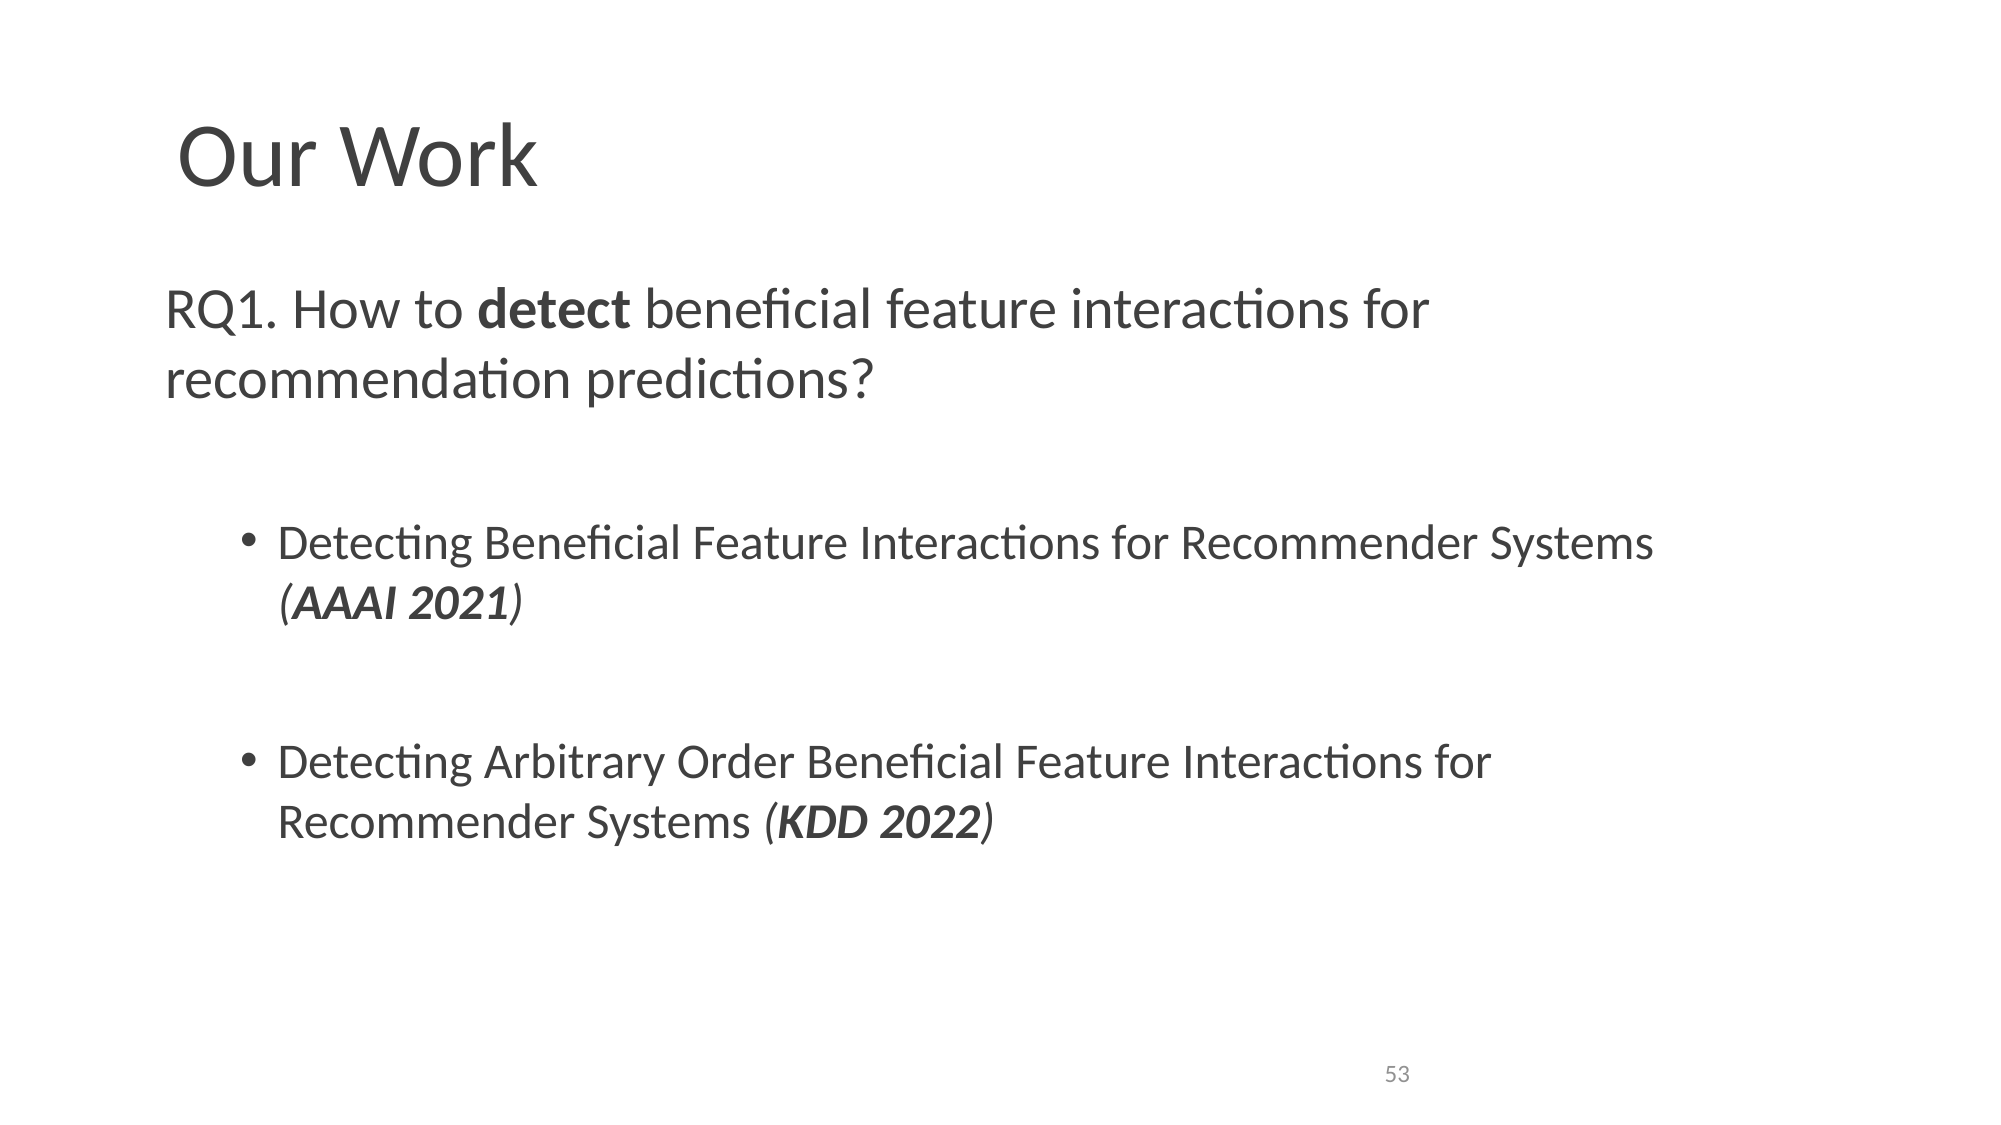

# Our Work
RQ1. How to detect beneficial feature interactions for recommendation predictions?

Detecting Beneficial Feature Interactions for Recommender Systems (AAAI 2021)

Detecting Arbitrary Order Beneficial Feature Interactions for Recommender Systems (KDD 2022)
53